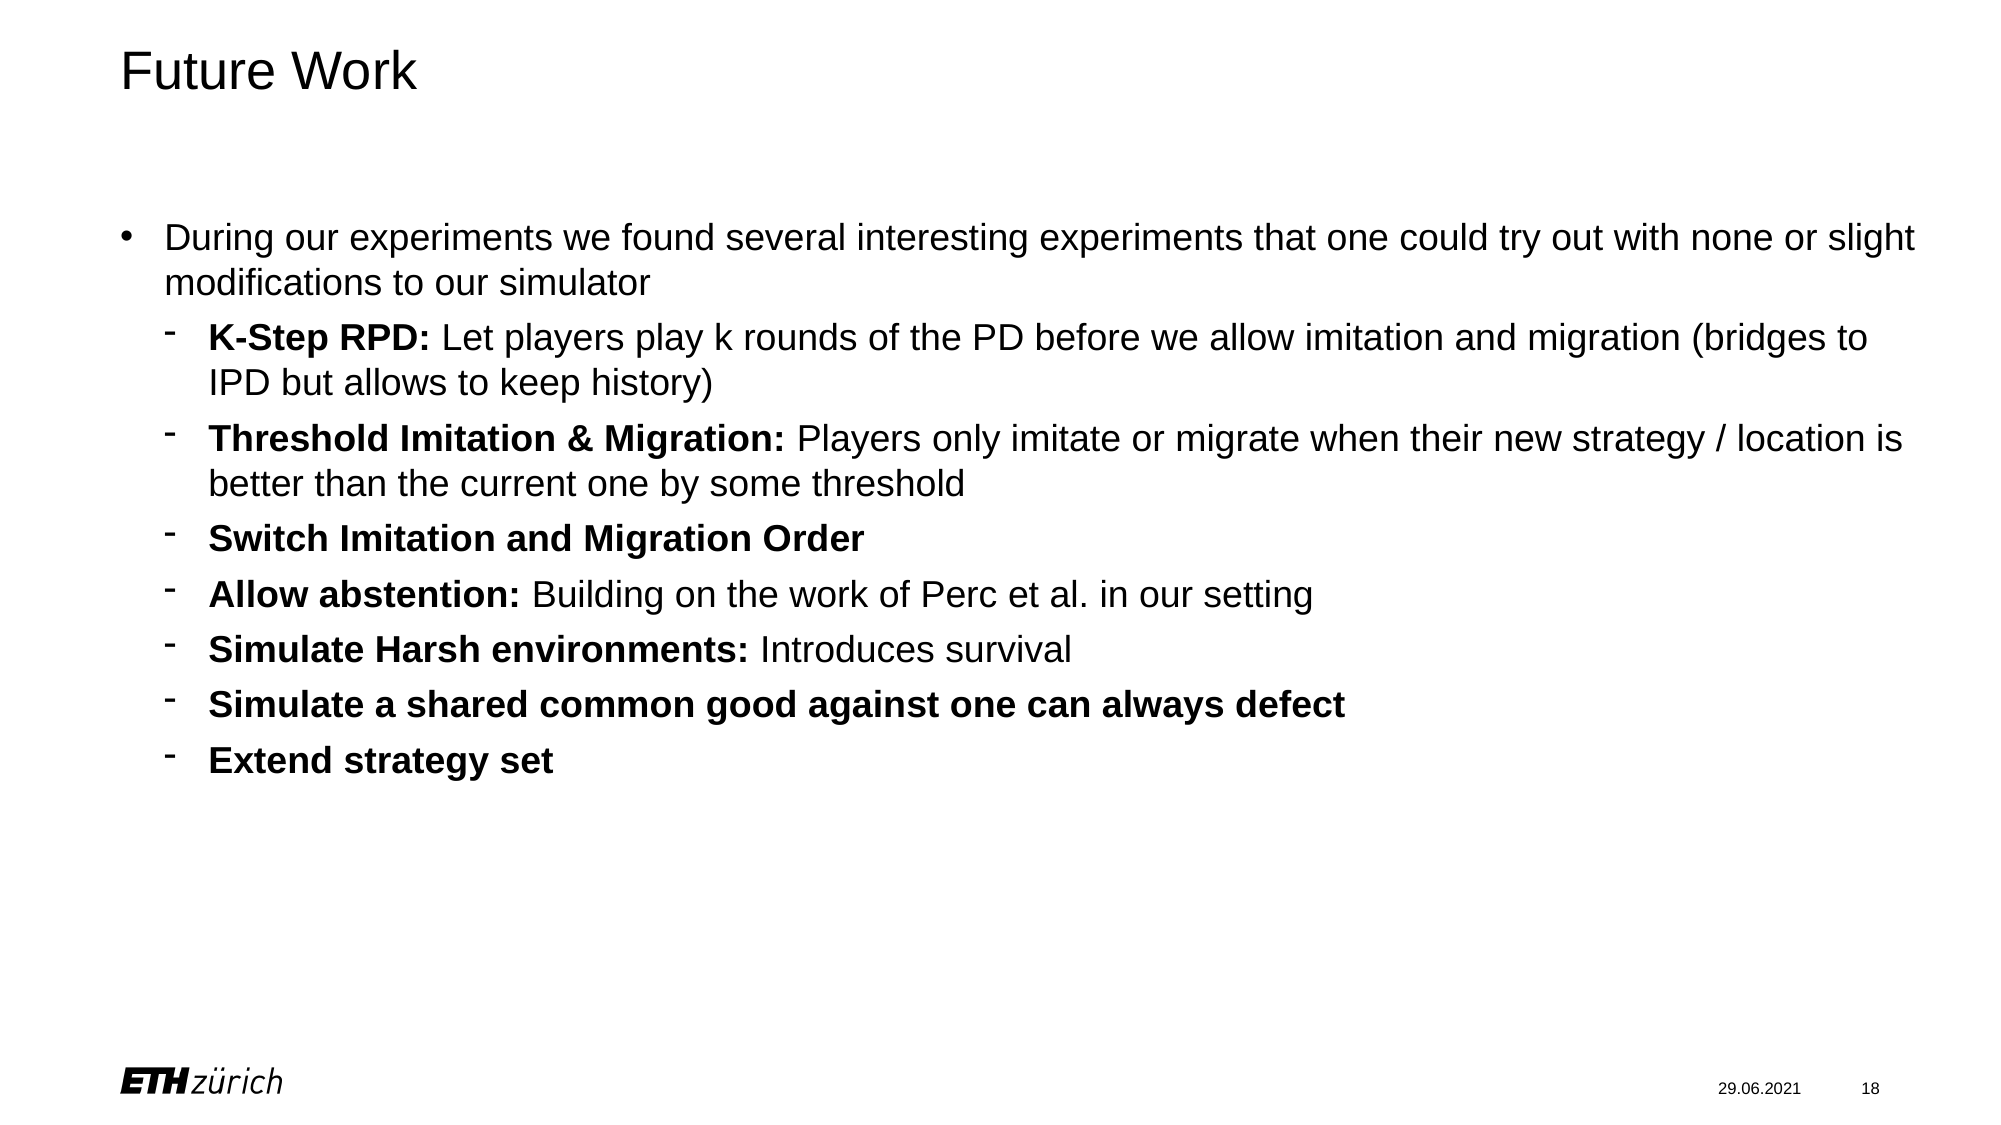

# Future Work
During our experiments we found several interesting experiments that one could try out with none or slight modifications to our simulator
K-Step RPD: Let players play k rounds of the PD before we allow imitation and migration (bridges to IPD but allows to keep history)
Threshold Imitation & Migration: Players only imitate or migrate when their new strategy / location is better than the current one by some threshold
Switch Imitation and Migration Order
Allow abstention: Building on the work of Perc et al. in our setting
Simulate Harsh environments: Introduces survival
Simulate a shared common good against one can always defect
Extend strategy set
29.06.2021
18